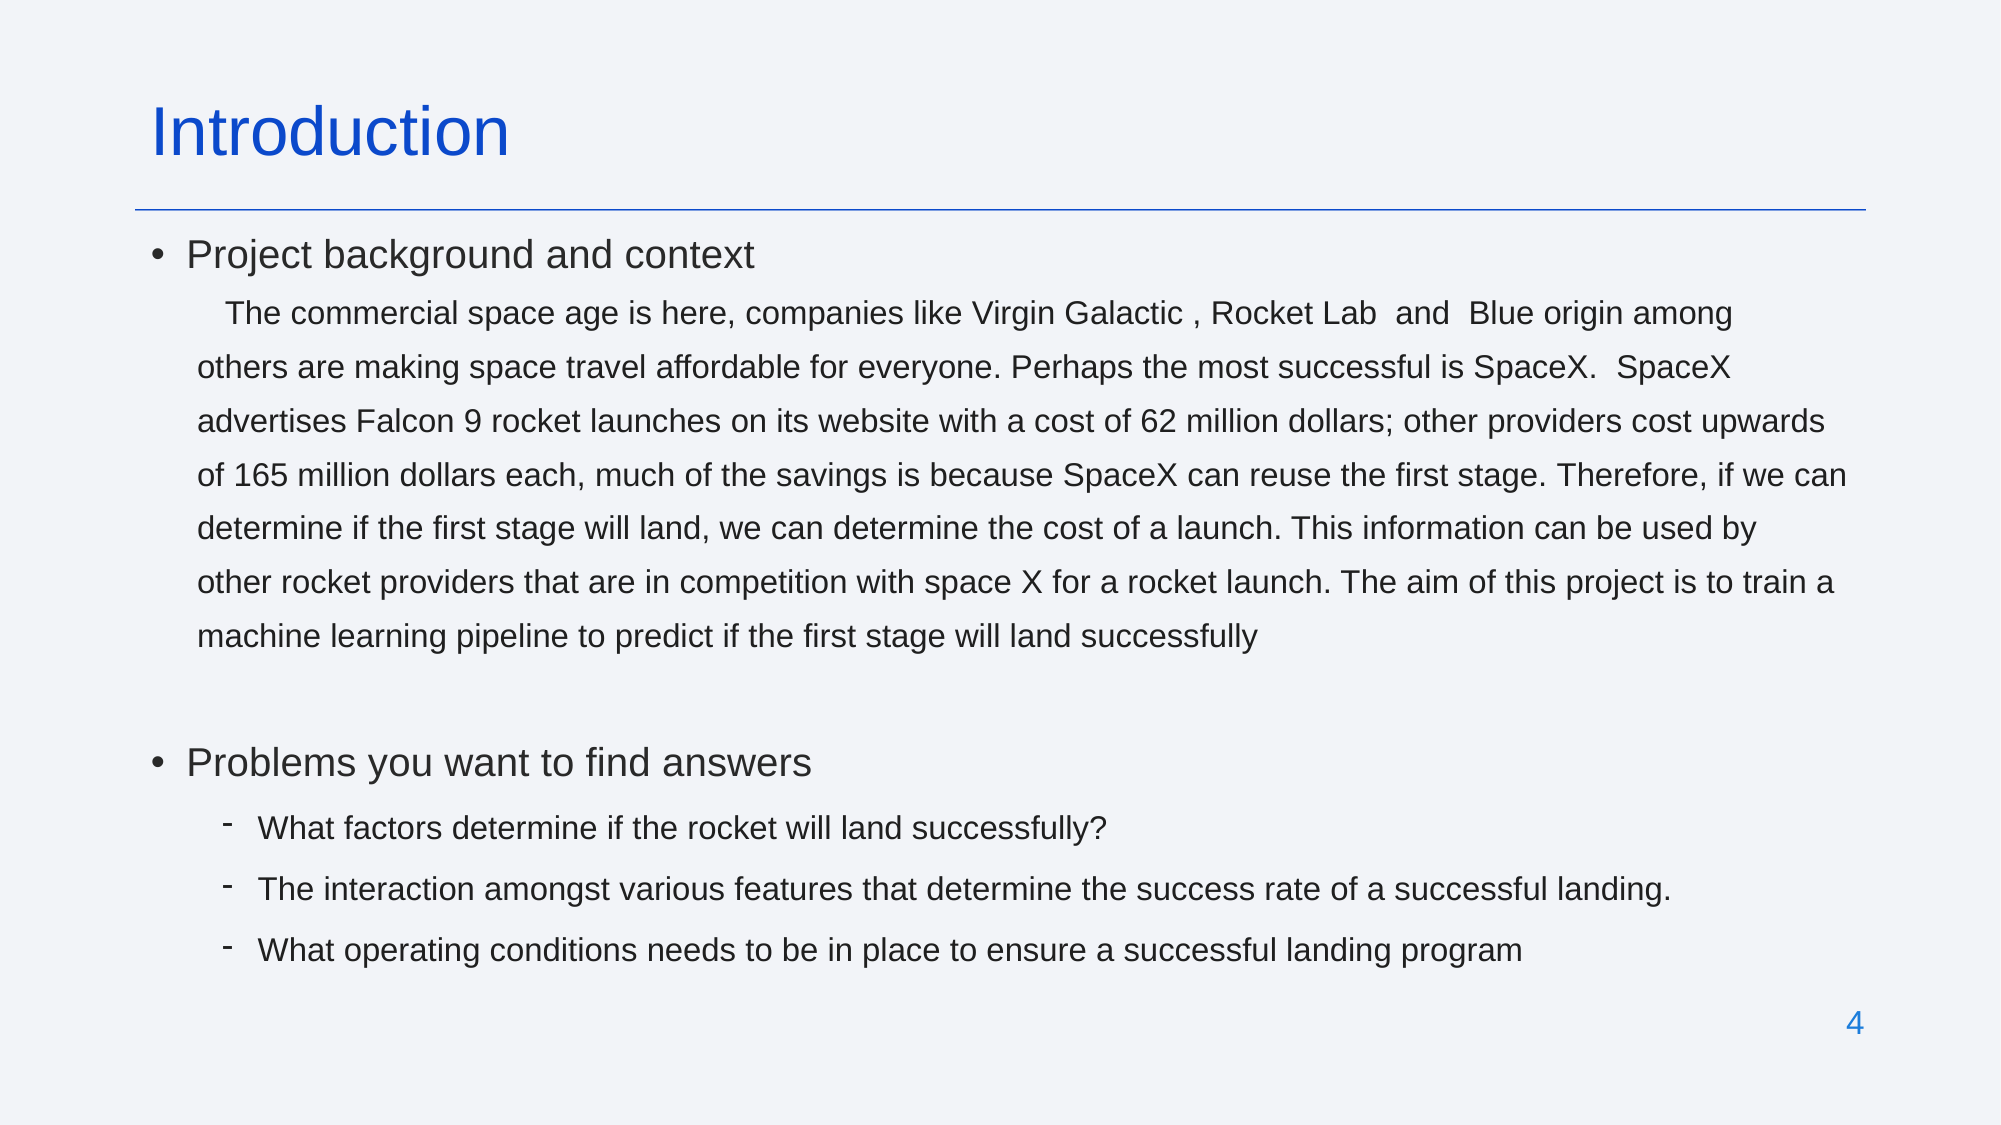

Introduction
Project background and context
        The commercial space age is here, companies like Virgin Galactic , Rocket Lab  and  Blue origin among
     others are making space travel affordable for everyone. Perhaps the most successful is SpaceX.  SpaceX
     advertises Falcon 9 rocket launches on its website with a cost of 62 million dollars; other providers cost upwards
     of 165 million dollars each, much of the savings is because SpaceX can reuse the first stage. Therefore, if we can
     determine if the first stage will land, we can determine the cost of a launch. This information can be used by
     other rocket providers that are in competition with space X for a rocket launch. The aim of this project is to train a
     machine learning pipeline to predict if the first stage will land successfully

Problems you want to find answers
What factors determine if the rocket will land successfully?
The interaction amongst various features that determine the success rate of a successful landing.
What operating conditions needs to be in place to ensure a successful landing program
4